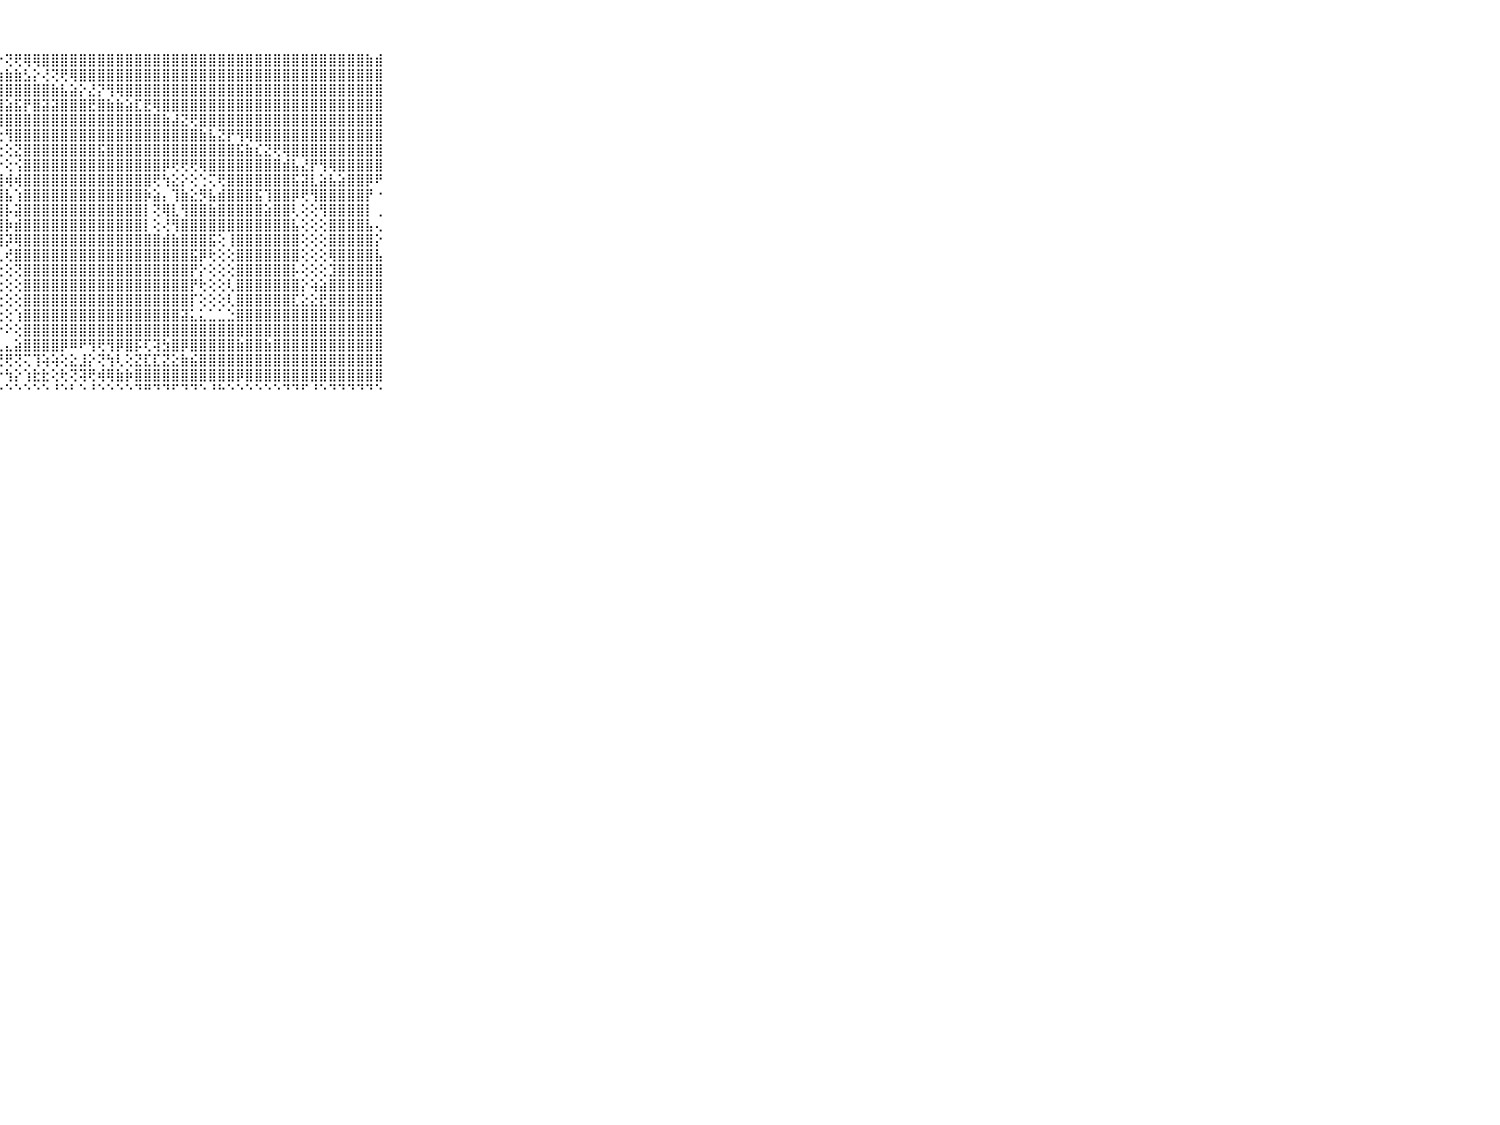

⠀⠀⠀⠀⠀⠀⠀⠀⠀⠀⠀⢕⢕⢕⢕⣸⢗⢼⢟⢗⢿⣽⣾⣼⣷⣕⢔⡕⢝⢟⢿⢿⣿⣿⣿⣿⣿⣿⣿⣿⣿⣿⣿⣿⣿⣿⣿⣿⣿⣿⣿⣿⣿⣿⣿⣿⣿⣿⣿⣿⣿⣿⣿⣿⣿⣿⣿⣷⣾⠀⠀⠀⠀⠀⠀⠀⠀⠀⠀⠀⠀
⠀⠀⠀⠀⠀⠀⠀⠀⠀⠀⠀⢕⢱⢱⢱⢕⣕⢸⢕⢕⢏⢽⣯⡝⢗⢿⢽⣷⣷⣷⣣⡕⢜⢝⢟⢿⣿⣿⣿⣿⣿⣿⣿⣿⣿⣿⣿⣿⣿⣿⣿⣿⣿⣿⣿⣿⣿⣿⣿⣿⣿⣿⣿⣿⣿⣿⣿⣿⣿⠀⠀⠀⠀⠀⠀⠀⠀⠀⠀⠀⠀
⠀⠀⠀⠀⠀⠀⠀⠀⠀⠀⠀⢇⢕⢱⢕⢇⢇⣕⣕⣕⡜⡞⣇⣟⣼⣵⢞⣺⣿⣿⣿⣿⣿⣷⣧⣵⡕⣜⡝⢻⢿⣿⣿⣿⣿⣿⣿⣿⣿⣿⣿⣿⣿⣿⣿⣿⣿⣿⣿⣿⣿⣿⣿⣿⣿⣿⣿⣿⣿⠀⠀⠀⠀⠀⠀⠀⠀⠀⠀⠀⠀
⠀⠀⠀⠀⠀⠀⠀⠀⠀⠀⠀⣇⣱⣵⣿⢿⢟⢗⢕⢕⢕⢝⢕⢟⢹⡿⣿⣽⣵⣯⡟⣿⣽⣽⣿⣿⣿⣟⣿⣷⣷⣵⣏⣟⢿⣿⣿⣿⣿⣿⣿⣿⣿⣿⣿⣿⣿⣿⣿⣿⣿⣿⣿⣿⣿⣿⣿⣿⣿⠀⠀⠀⠀⠀⠀⠀⠀⠀⠀⠀⠀
⠀⠀⠀⠀⠀⠀⠀⠀⠀⠀⠀⢿⠟⠝⢑⢕⢑⢕⢕⣕⢕⢕⢕⢕⢕⢜⢜⢽⣿⣿⣿⣿⣿⣿⣿⣿⣿⣿⣿⣿⣿⣿⣿⣿⣿⣷⣼⣝⢟⣿⣿⣿⣿⣿⣿⣿⣿⣿⣿⣿⣿⣿⣿⣿⣿⣿⣿⣿⣿⠀⠀⠀⠀⠀⠀⠀⠀⠀⠀⠀⠀
⠀⠀⠀⠀⠀⠀⠀⠀⠀⠀⠀⠀⠀⠀⠀⠀⠀⠀⠁⠑⠙⠗⢧⣕⡕⢕⢕⢕⢻⣿⣿⣿⣿⣿⣿⣿⣿⣿⣿⣿⣿⣿⣿⣿⣿⣿⣿⣿⣿⣷⣧⣝⡟⢻⢿⣿⣿⣿⣿⣿⣿⣿⣿⣿⣿⣿⣿⣿⣿⠀⠀⠀⠀⠀⠀⠀⠀⠀⠀⠀⠀
⠀⠀⠀⠀⠀⠀⠀⠀⠀⠀⠀⠙⠛⠓⢖⠴⠄⠀⠀⠀⠀⠀⠀⠝⢿⣧⡕⢕⢕⣝⣿⣿⣿⣿⣿⣿⣿⣿⣯⣿⣿⣿⣿⣿⣿⣿⣿⣿⣿⣿⣿⣿⣿⣯⣷⣎⣝⢟⢿⣿⣿⣿⣿⣿⣿⣿⣿⣿⣿⠀⠀⠀⠀⠀⠀⠀⠀⠀⠀⠀⠀
⠀⠀⠀⠀⠀⠀⠀⠀⠀⠀⠀⠀⠀⠀⠀⠄⠀⠅⠀⠀⠀⠀⠄⠅⠜⢿⣿⡕⢕⢪⣿⣿⣿⣿⣿⣿⣿⣿⣿⣿⣿⣿⣿⣿⣿⡿⢟⢟⢟⢿⣿⣿⣿⣿⣿⣿⣿⣿⣾⣧⣜⡟⢻⢿⣿⣿⣿⣿⣿⠀⠀⠀⠀⠀⠀⠀⠀⠀⠀⠀⠀
⠀⠀⠀⠀⠀⠀⠀⠀⠀⠀⠀⢔⢔⢄⢕⢕⢁⢄⢀⠐⢀⠀⢕⠀⠀⢜⣿⣿⢾⢾⣿⣿⣿⣿⣿⣿⣿⣿⣿⣿⣿⣿⣿⣿⢟⢳⣕⡕⢕⢑⢍⢟⣿⣿⣿⣿⣿⣿⣿⣯⣽⣇⣵⣧⣵⣿⣿⡿⠟⠀⠀⠀⠀⠀⠀⠀⠀⠀⠀⠀⠀
⠀⠀⠀⠀⠀⠀⠀⠀⠀⠀⠀⣿⣿⣷⣷⣧⣵⣕⡕⢕⢕⢕⢕⢄⢄⢑⣿⣿⣧⢱⣿⣿⣿⣿⣿⣿⣿⣿⣿⣿⣿⣿⣿⡷⣵⡄⢹⣷⣕⡻⣧⣾⣿⣿⣿⣯⢹⣿⣿⡿⢟⢻⣿⣿⣿⣿⣿⡟⠐⠀⠀⠀⠀⠀⠀⠀⠀⠀⠀⠀⠀
⠀⠀⠀⠀⠀⠀⠀⠀⠀⠀⠀⣿⣿⣿⣿⣿⣿⣿⣿⣷⣷⣷⣵⣕⣕⢕⣿⣿⡧⣽⣿⣿⣿⣿⣿⣿⣿⣿⣿⣿⣿⣿⣿⡇⢝⢿⣇⢻⣿⣿⣷⣿⣿⣿⣿⣿⣵⣿⣿⢇⢕⢕⢻⣿⣿⣿⣿⡇⢀⠀⠀⠀⠀⠀⠀⠀⠀⠀⠀⠀⠀
⠀⠀⠀⠀⠀⠀⠀⠀⠀⠀⠀⣿⣿⣿⣿⣿⣿⣿⣿⣿⣿⣿⣿⣿⣿⣿⣿⣿⡷⣾⣿⣿⣿⣿⣿⣿⣿⣿⣿⣿⣿⣿⣿⡇⢕⢜⢻⣿⣿⣿⣿⣿⣿⣿⣿⣿⣿⣿⣿⣧⢕⢕⢕⣿⣿⣿⣿⣧⢄⠀⠀⠀⠀⠀⠀⠀⠀⠀⠀⠀⠀
⠀⠀⠀⠀⠀⠀⠀⠀⠀⠀⠀⣿⣿⣿⣿⣿⣿⣿⣿⣿⣿⣿⣿⣿⣿⣿⣿⣿⡽⢿⣿⣿⣿⣿⣿⣿⣿⣿⣿⣿⣿⣿⣿⣿⣿⣾⣷⣿⣿⣿⣯⢕⢸⣿⣿⣿⣿⣿⣿⣿⢕⢕⢕⣿⣿⣿⣿⣿⡕⠀⠀⠀⠀⠀⠀⠀⠀⠀⠀⠀⠀
⠀⠀⠀⠀⠀⠀⠀⠀⠀⠀⠀⣿⣿⣿⣿⣿⣿⣿⣿⣿⣿⣿⣿⣿⣿⣿⣿⢇⢞⣿⣿⣿⣿⣿⣿⣿⣿⣿⣿⣿⣿⣿⣿⣿⣿⣿⣿⣿⣯⡿⢗⢕⢕⣿⣿⣿⣿⣿⣿⣿⢕⢕⢕⢿⣿⣿⣿⣿⣧⠀⠀⠀⠀⠀⠀⠀⠀⠀⠀⠀⠀
⠀⠀⠀⠀⠀⠀⠀⠀⠀⠀⠀⣿⣿⣿⣿⣿⣿⣿⣿⣿⣿⣿⣿⣿⣿⣿⣿⢕⢕⢝⣿⣿⣿⣿⣿⣿⣿⣿⣿⣿⣿⣿⣿⣿⣿⣿⣿⣿⡟⡕⢕⢕⢕⣿⣿⣿⣿⣿⣿⡧⢕⢕⢕⣹⣿⣿⣿⣿⣿⠀⠀⠀⠀⠀⠀⠀⠀⠀⠀⠀⠀
⠀⠀⠀⠀⠀⠀⠀⠀⠀⠀⠀⣿⣿⣿⣿⣿⣿⣿⣿⣿⣿⣿⣿⣿⣿⣿⣿⢕⢕⢕⣿⣿⣿⣿⣿⣿⣿⣿⣿⣿⣿⣿⣿⣿⣿⣿⣿⣿⡟⢗⢕⢕⢇⣿⣿⣿⣿⣿⣿⣿⡕⢵⣵⣿⣿⣿⣿⣿⣿⠀⠀⠀⠀⠀⠀⠀⠀⠀⠀⠀⠀
⠀⠀⠀⠀⠀⠀⠀⠀⠀⠀⠀⣿⣿⣿⣿⣿⣿⣿⣿⣿⣿⣿⣿⣿⣿⣿⣿⢕⢕⢕⣿⣿⣿⣿⣿⣿⣿⣿⣿⣿⣿⣿⣿⣿⣿⣿⣿⣿⡏⢕⢕⢕⢇⣿⣿⣿⣿⣿⣿⣏⣕⣕⣟⣿⣿⣿⣿⣿⣿⠀⠀⠀⠀⠀⠀⠀⠀⠀⠀⠀⠀
⠀⠀⠀⠀⠀⠀⠀⠀⠀⠀⠀⠜⣿⣿⣿⣿⣿⣿⣿⣿⣿⣿⣿⣿⣿⣿⡏⢕⢕⢱⣿⣿⣿⣿⣿⣿⣿⣿⣿⣿⣿⣿⣿⣿⣿⣿⣿⣽⣅⣅⣁⣁⣑⣿⣿⣿⣿⣿⣿⣿⣿⣿⣿⣿⣿⣿⣿⣿⣿⠀⠀⠀⠀⠀⠀⠀⠀⠀⠀⠀⠀
⠀⠀⠀⠀⠀⠀⠀⠀⠀⠀⠀⠀⠜⣿⣿⣿⣿⣿⣿⣿⣿⣿⣿⣿⣿⢿⢇⠑⠕⢕⣿⣿⣿⣿⣿⣿⣿⣿⣿⣿⣿⣿⣿⣿⣿⣿⣿⣿⣿⣿⣿⣿⣿⣿⣿⣿⣿⣿⣿⣿⣿⣿⣿⣿⣿⣿⣿⣿⣿⠀⠀⠀⠀⠀⠀⠀⠀⠀⠀⠀⠀
⠀⠀⠀⠀⠀⠀⠀⠀⠀⠀⠀⣄⣀⣜⣕⣕⣕⣱⣕⡵⣵⡕⢕⡕⢕⢅⣅⣄⣄⣵⣿⣿⣿⣿⡿⠿⠟⢻⢟⢻⡿⣿⡯⢏⢽⣳⣿⡿⣿⣿⣿⣿⣿⣷⣿⣿⣷⣿⣿⣿⣿⣿⣿⣿⣿⣿⣿⣿⣿⠀⠀⠀⠀⠀⠀⠀⠀⠀⠀⠀⠀
⠀⠀⠀⠀⠀⠀⠀⠀⠀⠀⠀⠱⢞⣿⣝⣽⣽⣵⣿⣷⣷⣷⣿⡿⢿⢿⢟⢟⢟⢝⢍⢹⢵⢵⢕⣕⣸⡕⢝⢳⢇⢕⣝⣏⣏⣝⣕⣷⣮⣿⣿⣿⣿⣿⣿⣿⣿⣿⣿⣿⣿⣿⣿⣿⣿⣿⣿⣿⣿⠀⠀⠀⠀⠀⠀⠀⠀⠀⠀⠀⠀
⠀⠀⠀⠀⠀⠀⠀⠀⠀⠀⠀⢿⢿⢻⢟⢟⢏⢝⢝⢝⢵⢕⢕⢕⢕⢕⢱⡕⢳⡕⢱⣗⣗⢕⢗⢝⢽⢟⢾⢿⣷⡷⣿⣿⣿⣿⣿⣿⣿⣿⣿⣿⣿⡿⣿⣿⣿⣿⣿⣿⣿⣿⣿⣿⣿⣿⣿⣿⣿⠀⠀⠀⠀⠀⠀⠀⠀⠀⠀⠀⠀
⠀⠀⠀⠀⠀⠀⠀⠀⠀⠀⠀⠀⠀⠀⠀⠀⠐⠑⠑⠑⠑⠑⠑⠑⠘⠃⠑⠑⠑⠑⠑⠑⠑⠘⠑⠃⠑⠘⠑⠑⠑⠑⠙⠛⠙⠙⠋⠙⠙⠑⠘⠓⠑⠑⠑⠑⠑⠑⠙⠙⠋⠘⠑⠙⠙⠙⠙⠙⠑⠀⠀⠀⠀⠀⠀⠀⠀⠀⠀⠀⠀